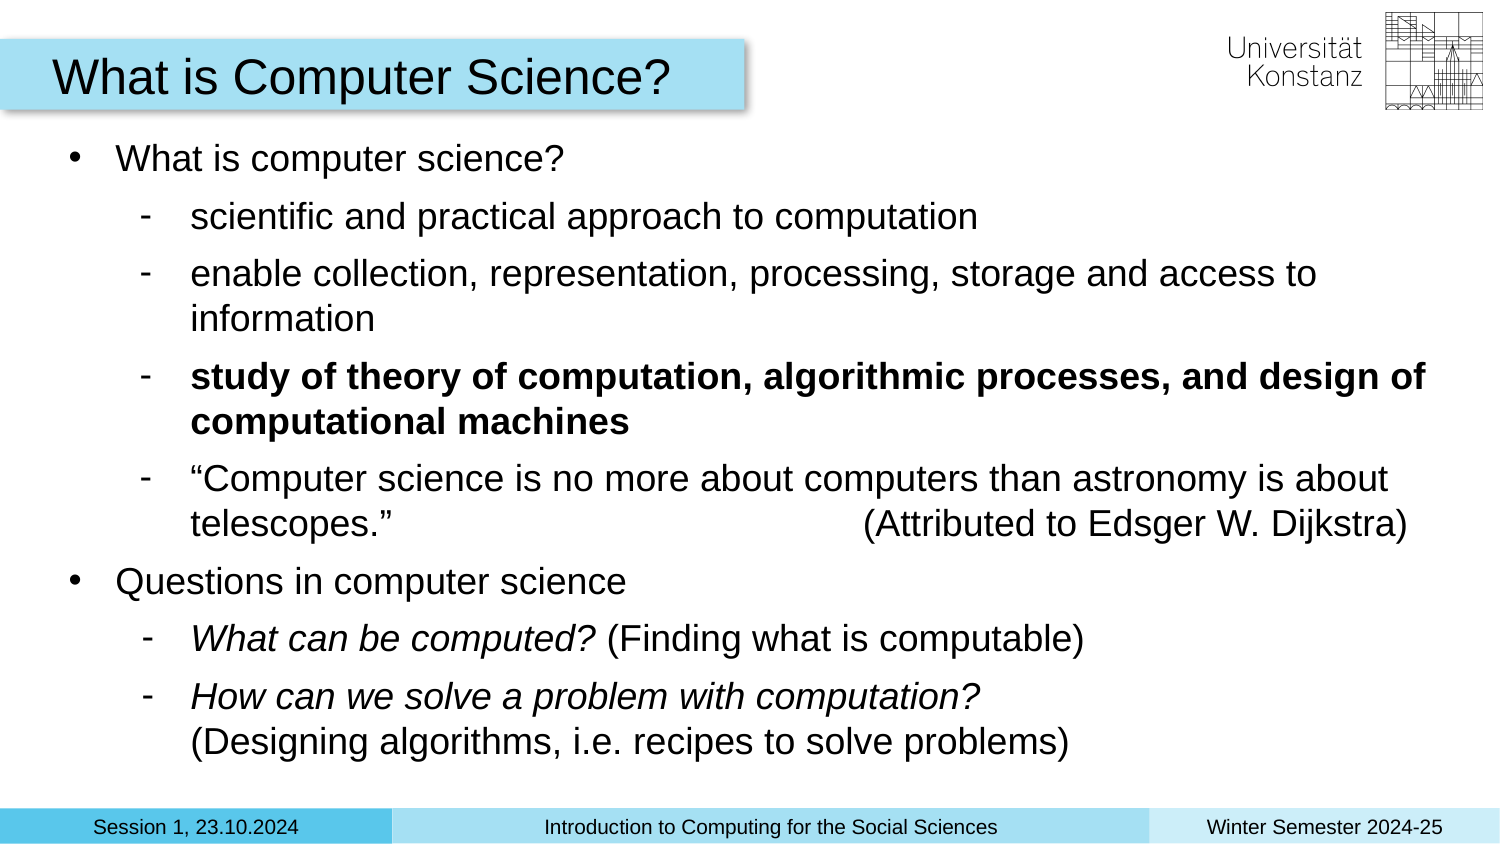

What is Computer Science?
What is computer science?
scientific and practical approach to computation
enable collection, representation, processing, storage and access to information
study of theory of computation, algorithmic processes, and design of computational machines
“Computer science is no more about computers than astronomy is about telescopes.”                                             (Attributed to Edsger W. Dijkstra)
Questions in computer science
What can be computed? (Finding what is computable)
How can we solve a problem with computation?
(Designing algorithms, i.e. recipes to solve problems)